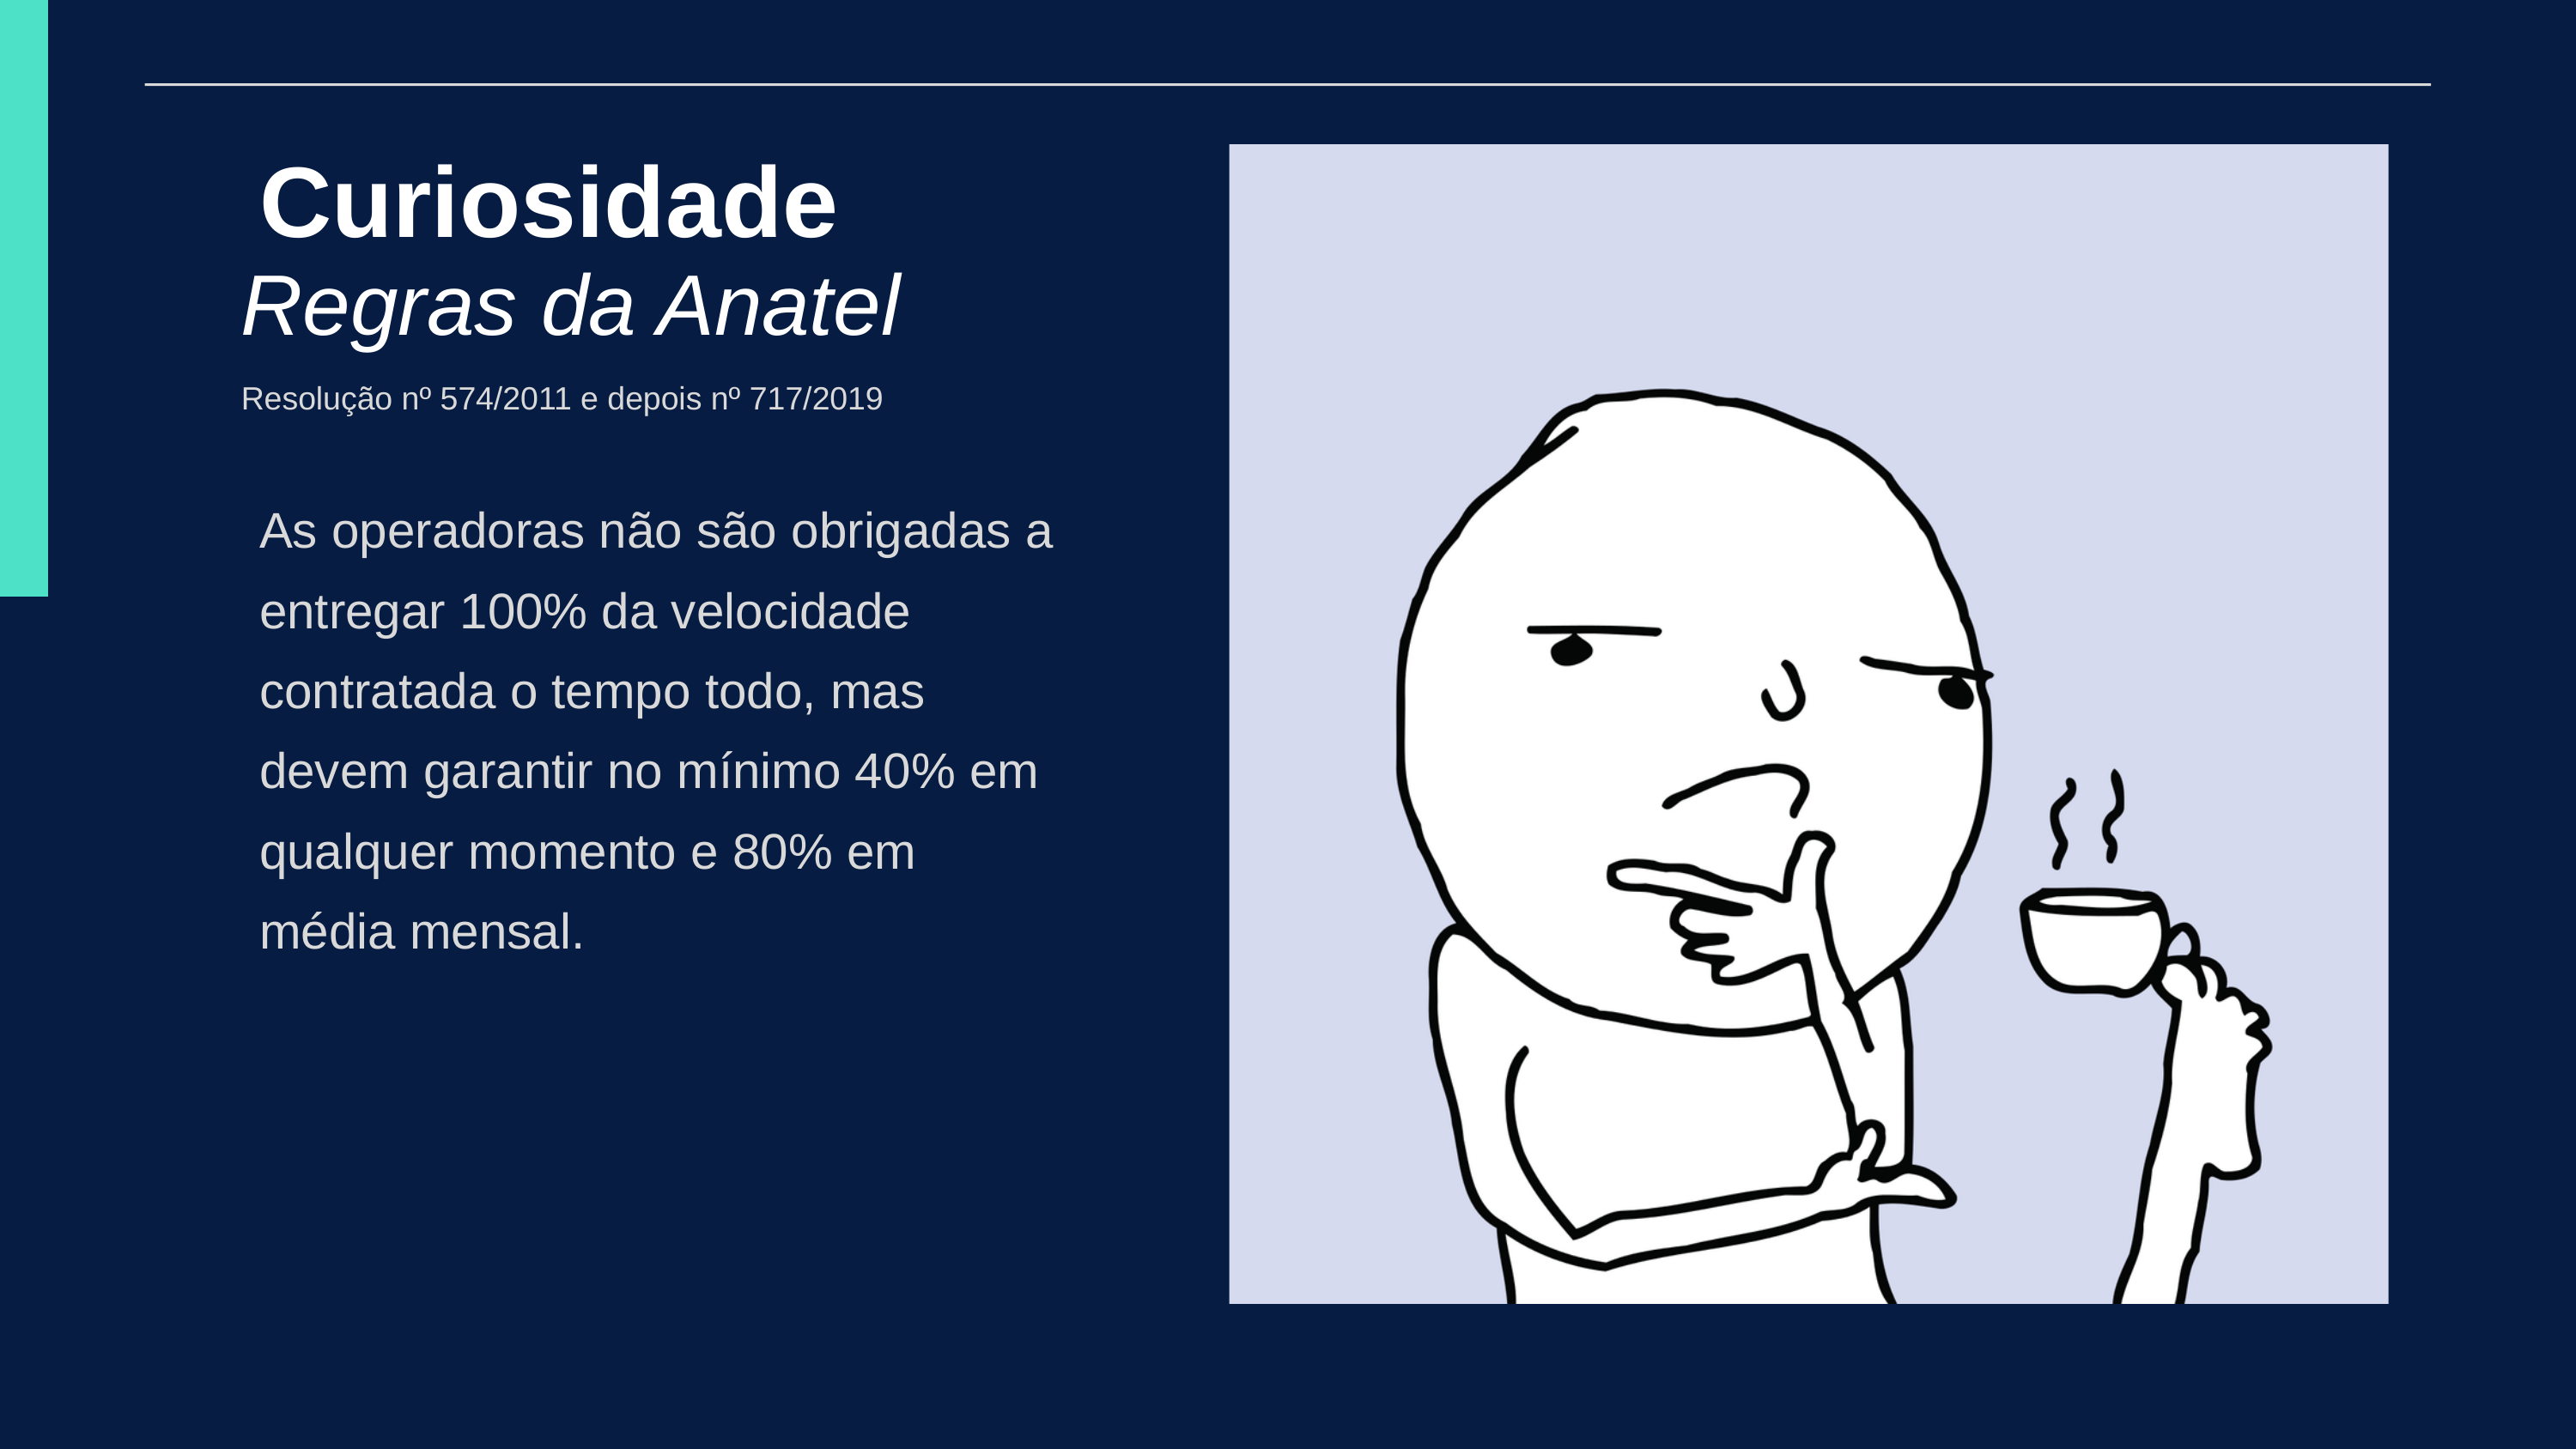

Curiosidade

Regras da Anatel

Resolução nº 574/2011 e depois nº 717/2019
As operadoras não são obrigadas a entregar 100% da velocidade contratada o tempo todo, mas devem garantir no mínimo 40% em qualquer momento e 80% em média mensal.